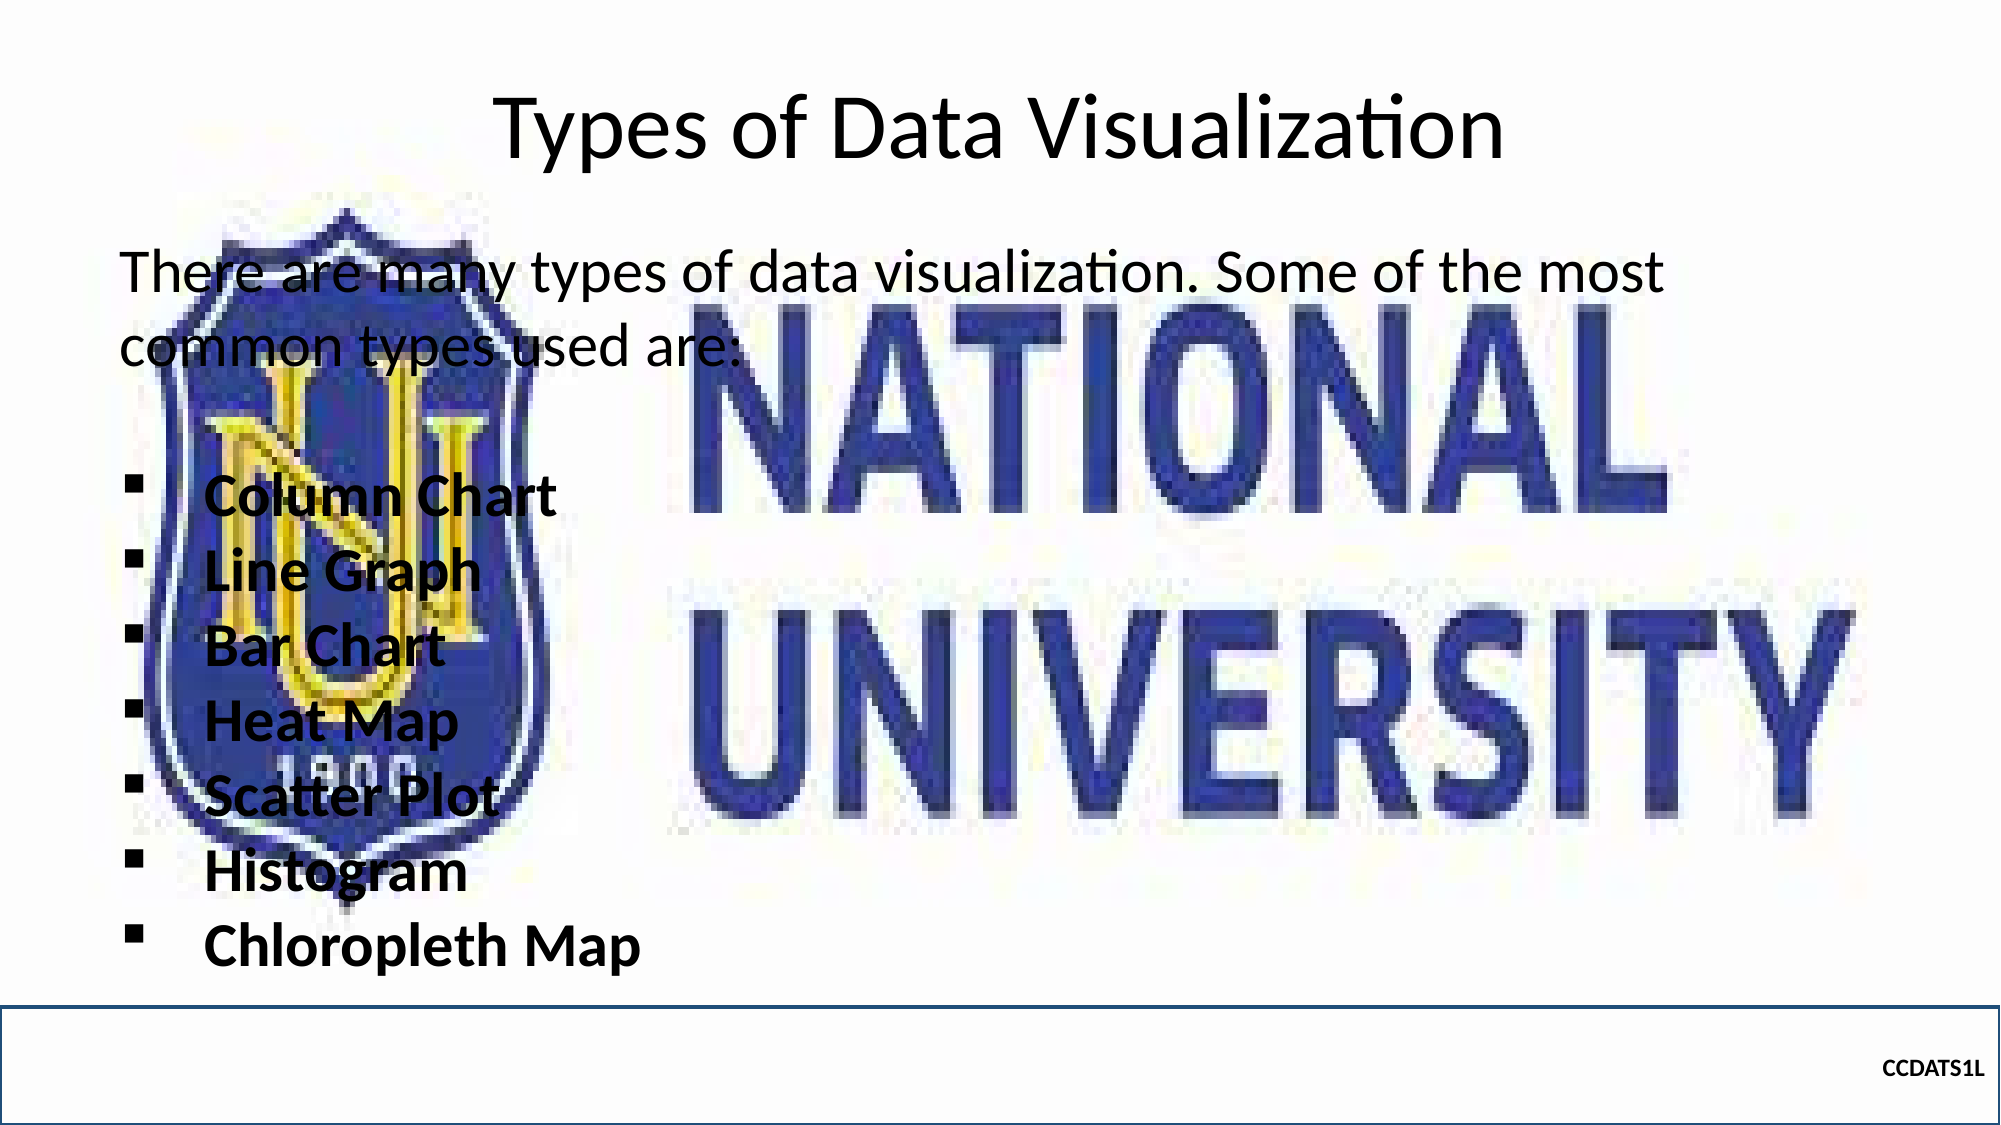

# Types of Data Visualization
There are many types of data visualization. Some of the most common types used are:

Column Chart
Line Graph
Bar Chart
Heat Map
Scatter Plot
Histogram
Chloropleth Map

CCDATS1L